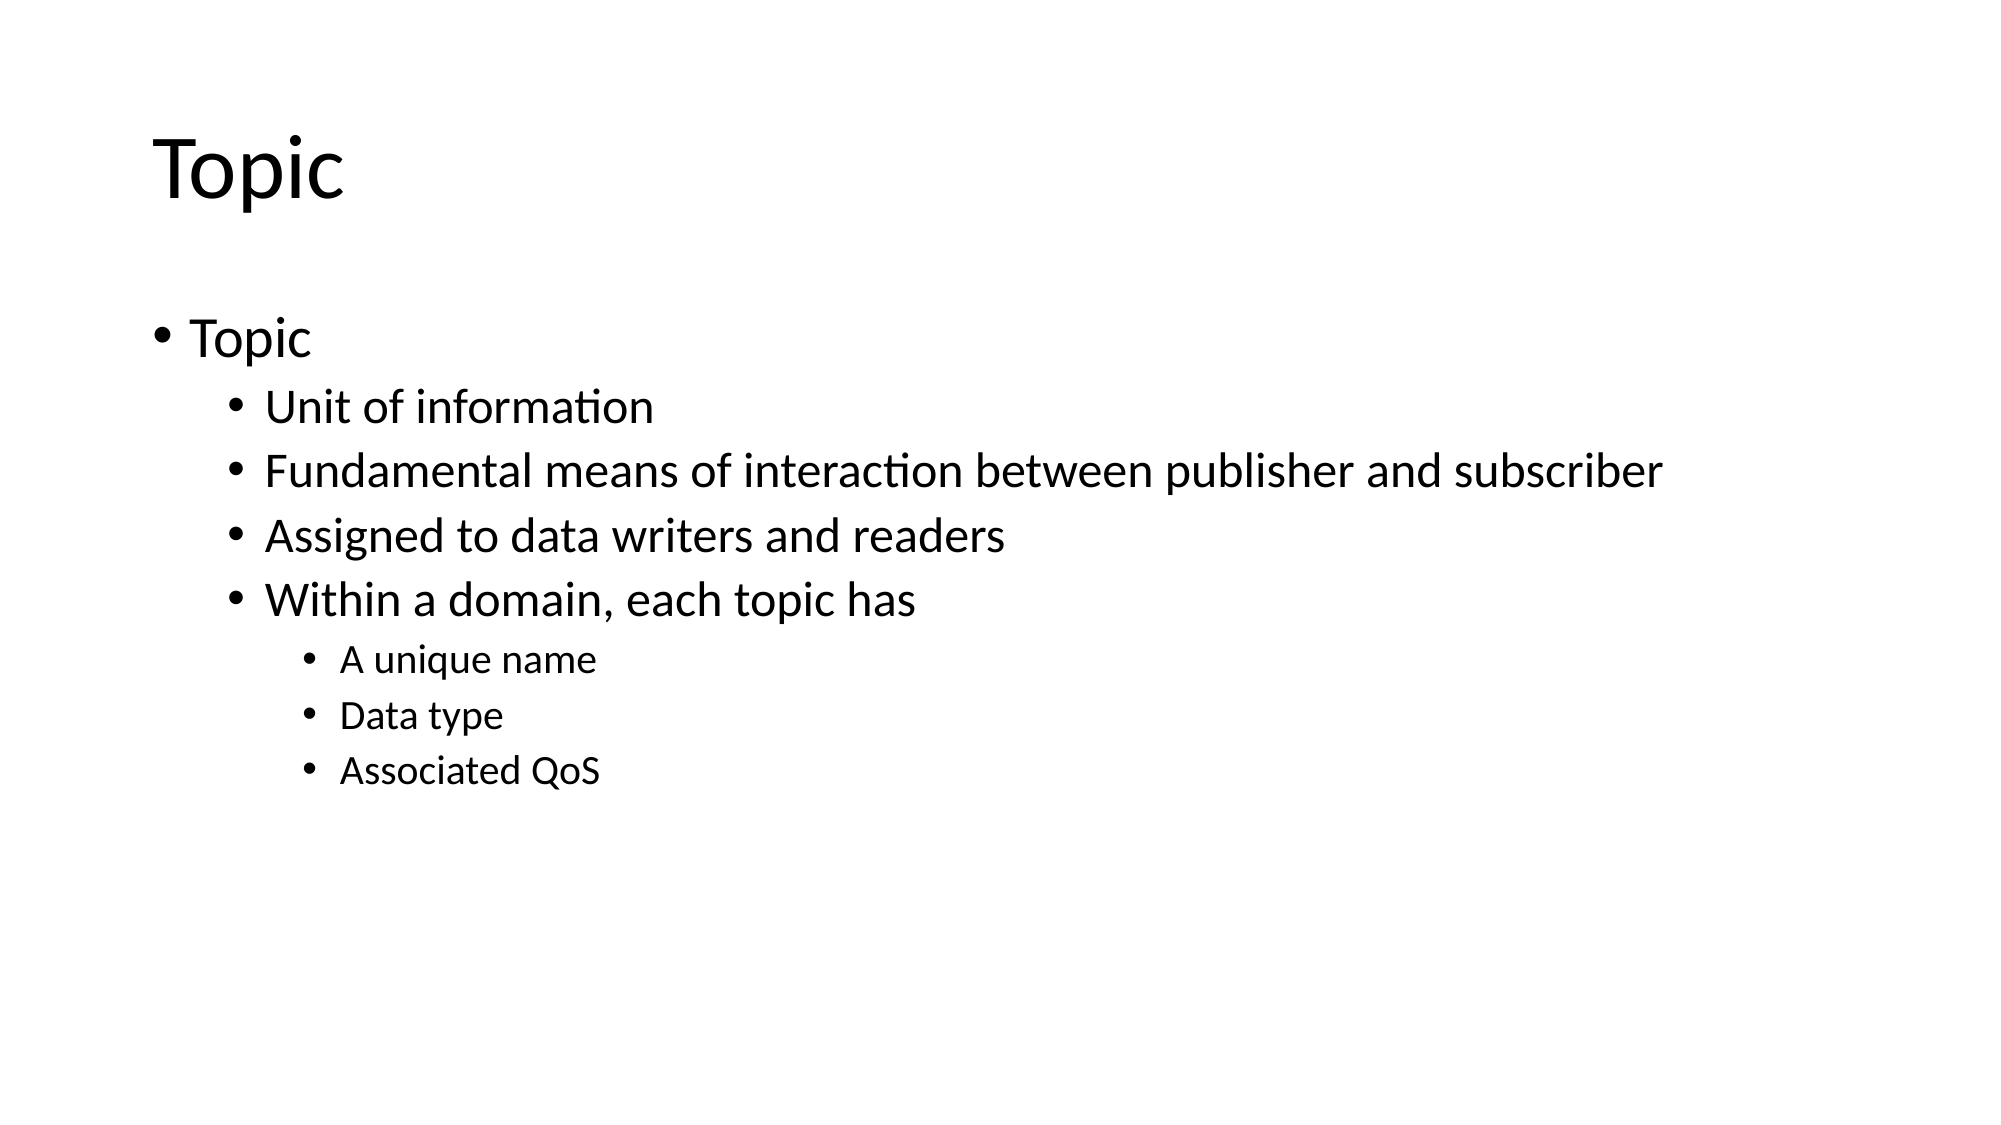

# Topic
Topic
Unit of information
Fundamental means of interaction between publisher and subscriber
Assigned to data writers and readers
Within a domain, each topic has
A unique name
Data type
Associated QoS